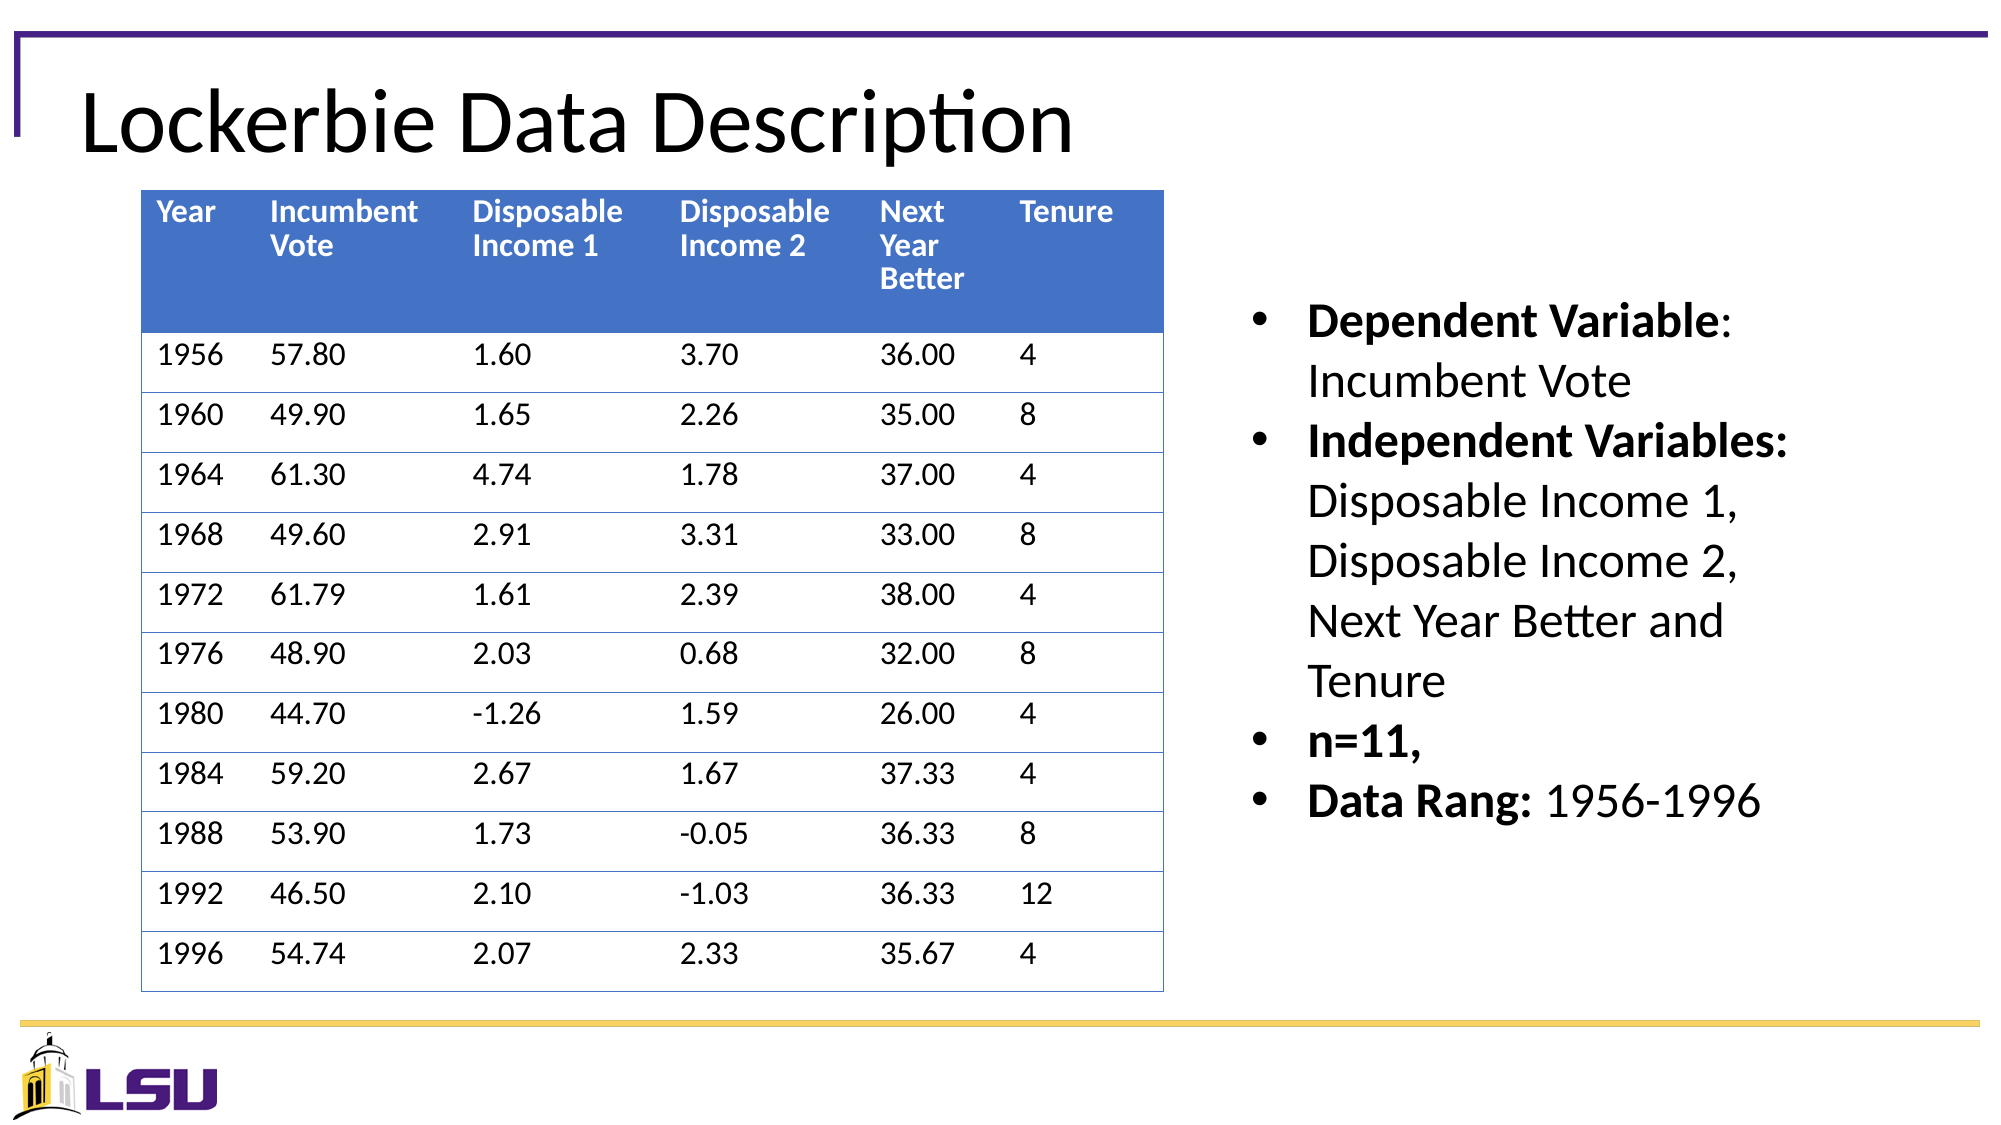

# Lockerbie Data Description
| Year | Incumbent Vote | Disposable Income 1 | Disposable Income 2 | Next Year Better | Tenure |
| --- | --- | --- | --- | --- | --- |
| 1956 | 57.80 | 1.60 | 3.70 | 36.00 | 4 |
| 1960 | 49.90 | 1.65 | 2.26 | 35.00 | 8 |
| 1964 | 61.30 | 4.74 | 1.78 | 37.00 | 4 |
| 1968 | 49.60 | 2.91 | 3.31 | 33.00 | 8 |
| 1972 | 61.79 | 1.61 | 2.39 | 38.00 | 4 |
| 1976 | 48.90 | 2.03 | 0.68 | 32.00 | 8 |
| 1980 | 44.70 | -1.26 | 1.59 | 26.00 | 4 |
| 1984 | 59.20 | 2.67 | 1.67 | 37.33 | 4 |
| 1988 | 53.90 | 1.73 | -0.05 | 36.33 | 8 |
| 1992 | 46.50 | 2.10 | -1.03 | 36.33 | 12 |
| 1996 | 54.74 | 2.07 | 2.33 | 35.67 | 4 |
Dependent Variable: Incumbent Vote
Independent Variables: Disposable Income 1, Disposable Income 2, Next Year Better and Tenure
n=11,
Data Rang: 1956-1996